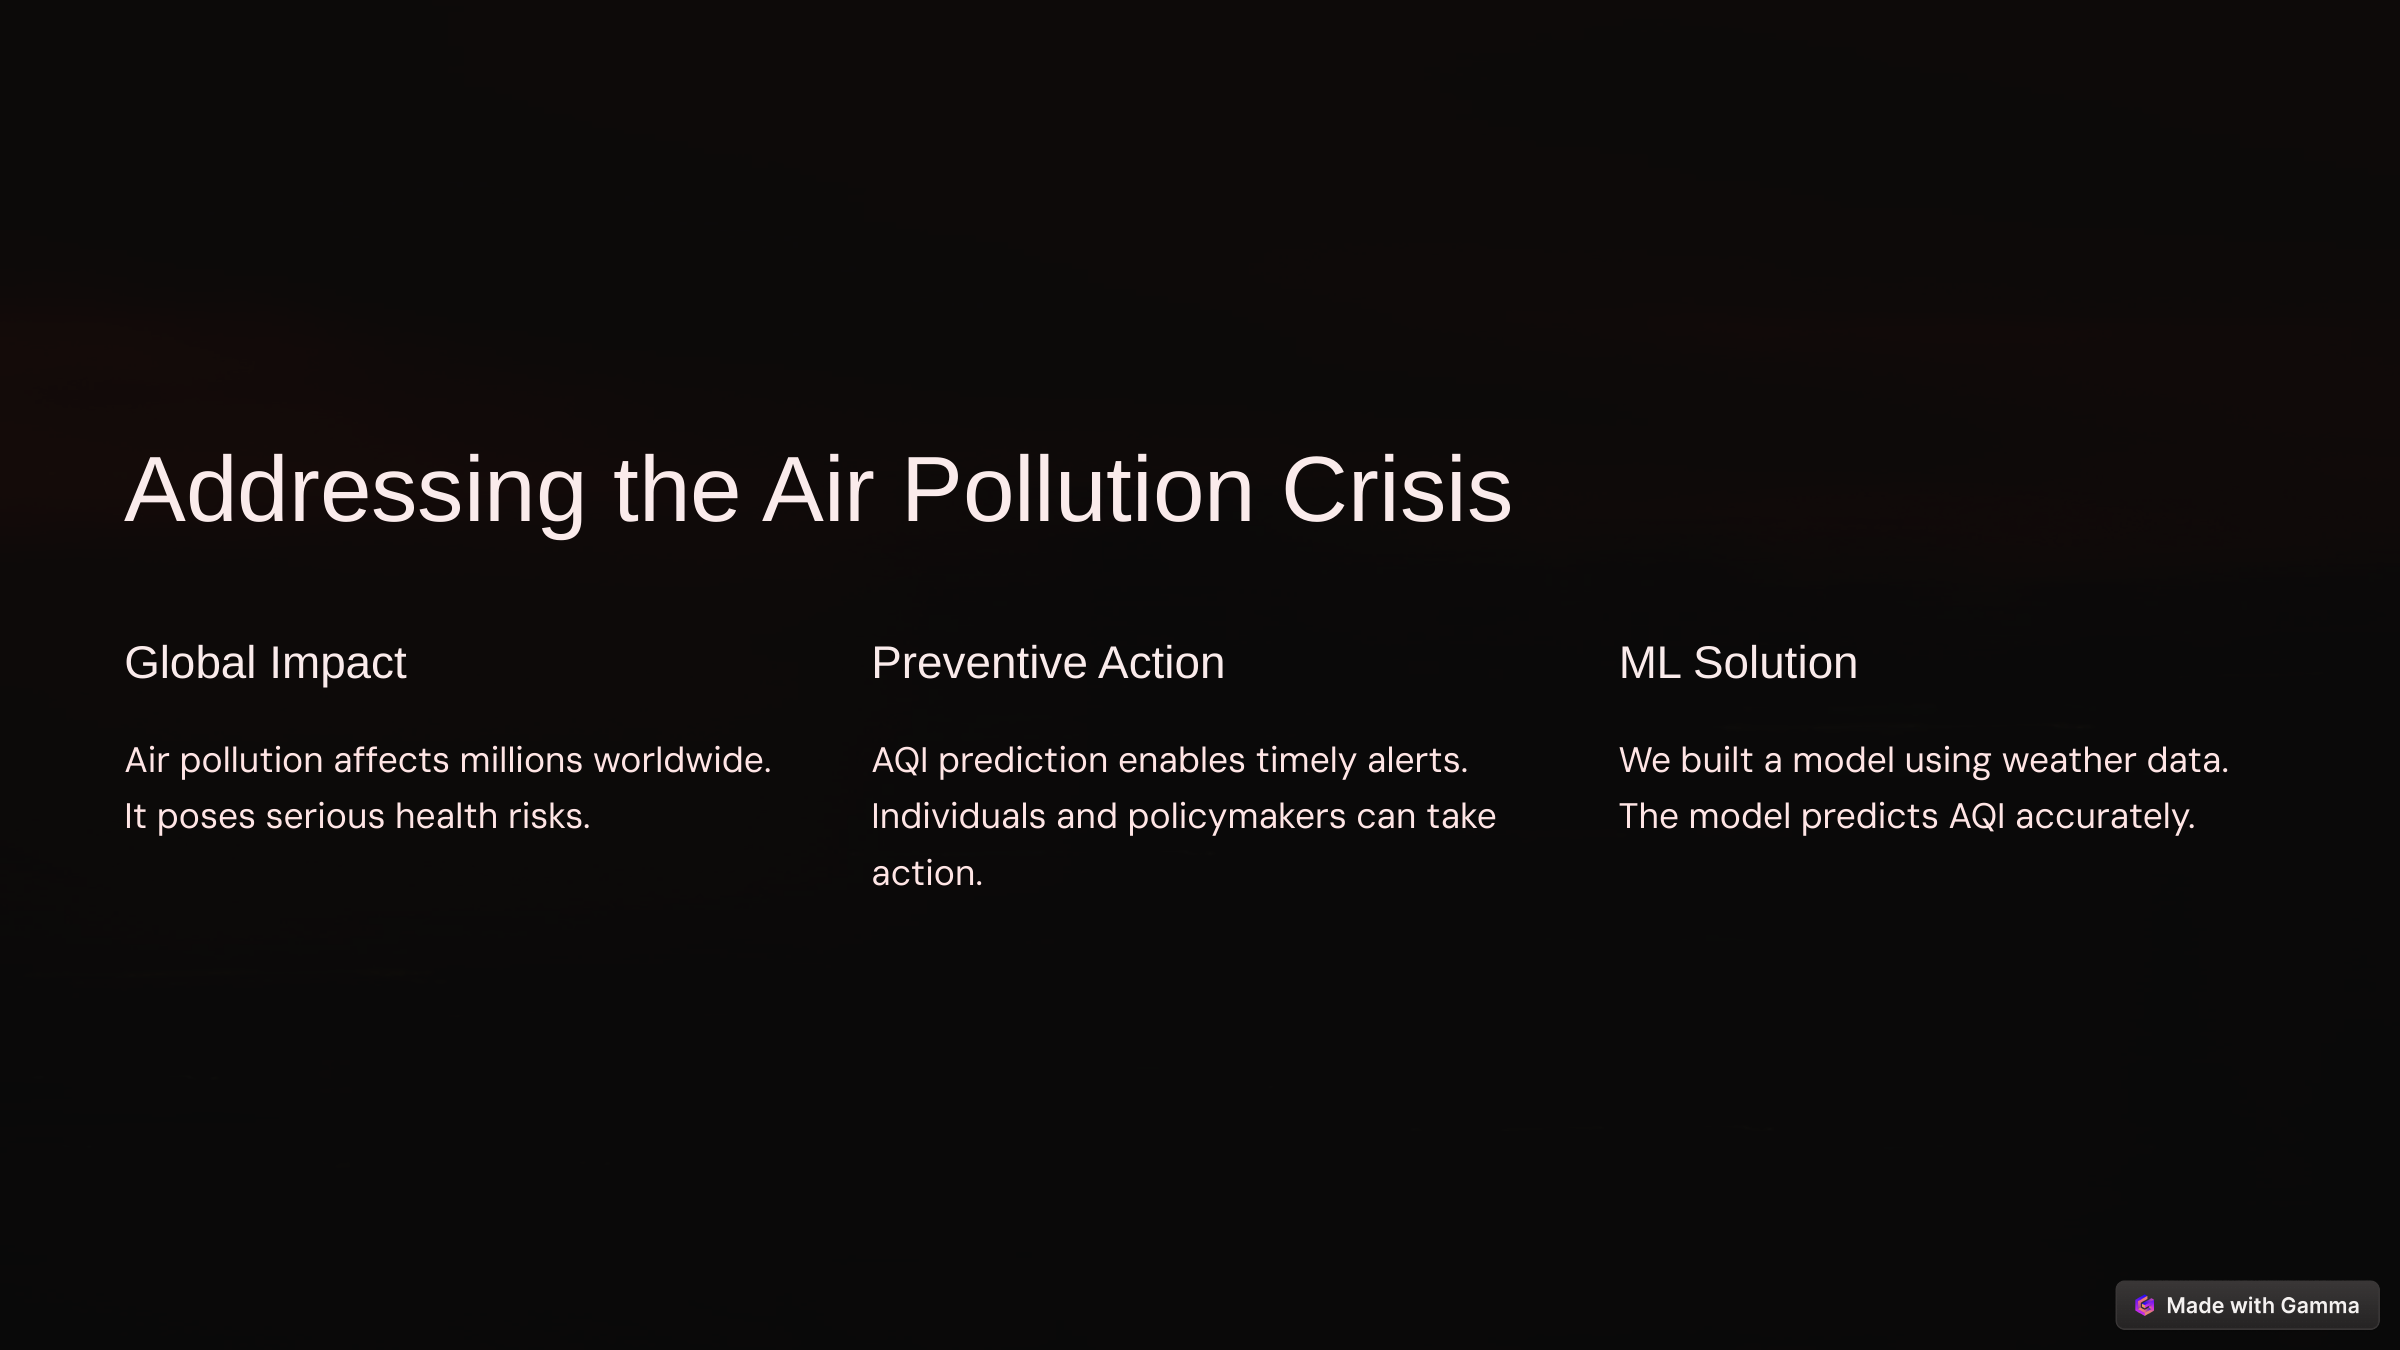

Addressing the Air Pollution Crisis
Global Impact
Preventive Action
ML Solution
Air pollution affects millions worldwide. It poses serious health risks.
AQI prediction enables timely alerts. Individuals and policymakers can take action.
We built a model using weather data. The model predicts AQI accurately.